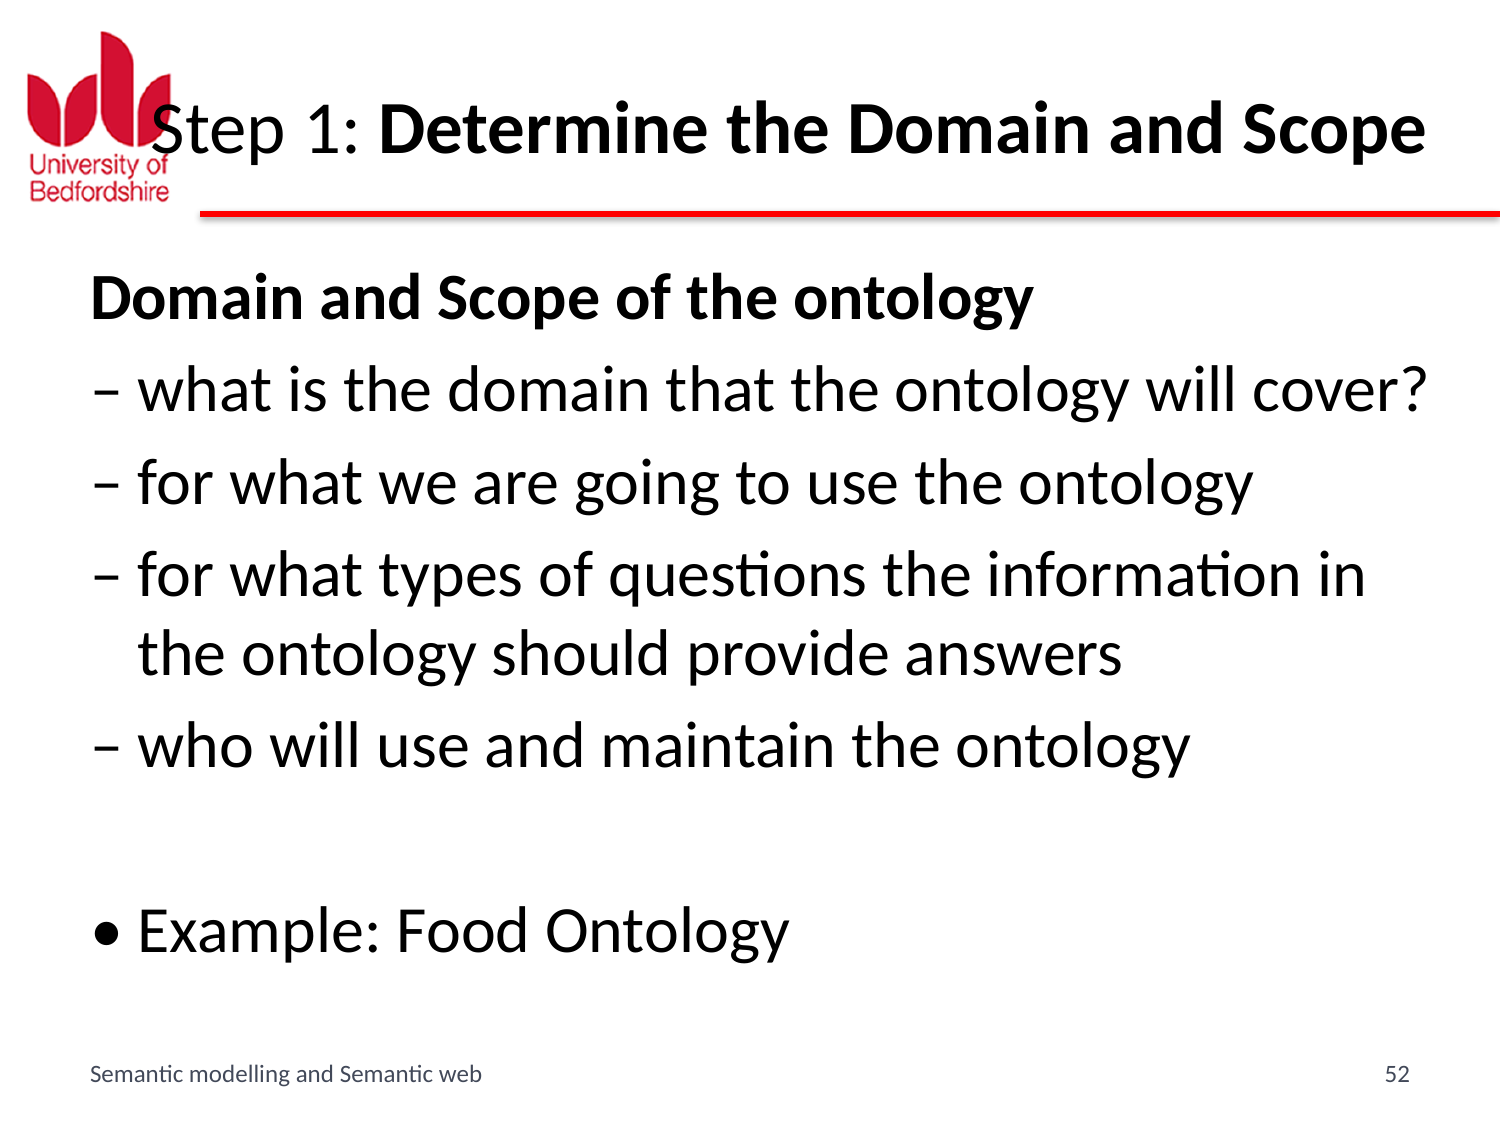

# Step 1: Determine the Domain and Scope
Domain and Scope of the ontology
– what is the domain that the ontology will cover?
– for what we are going to use the ontology
– for what types of questions the information in the ontology should provide answers
– who will use and maintain the ontology

• Example: Food Ontology
Semantic modelling and Semantic web
52